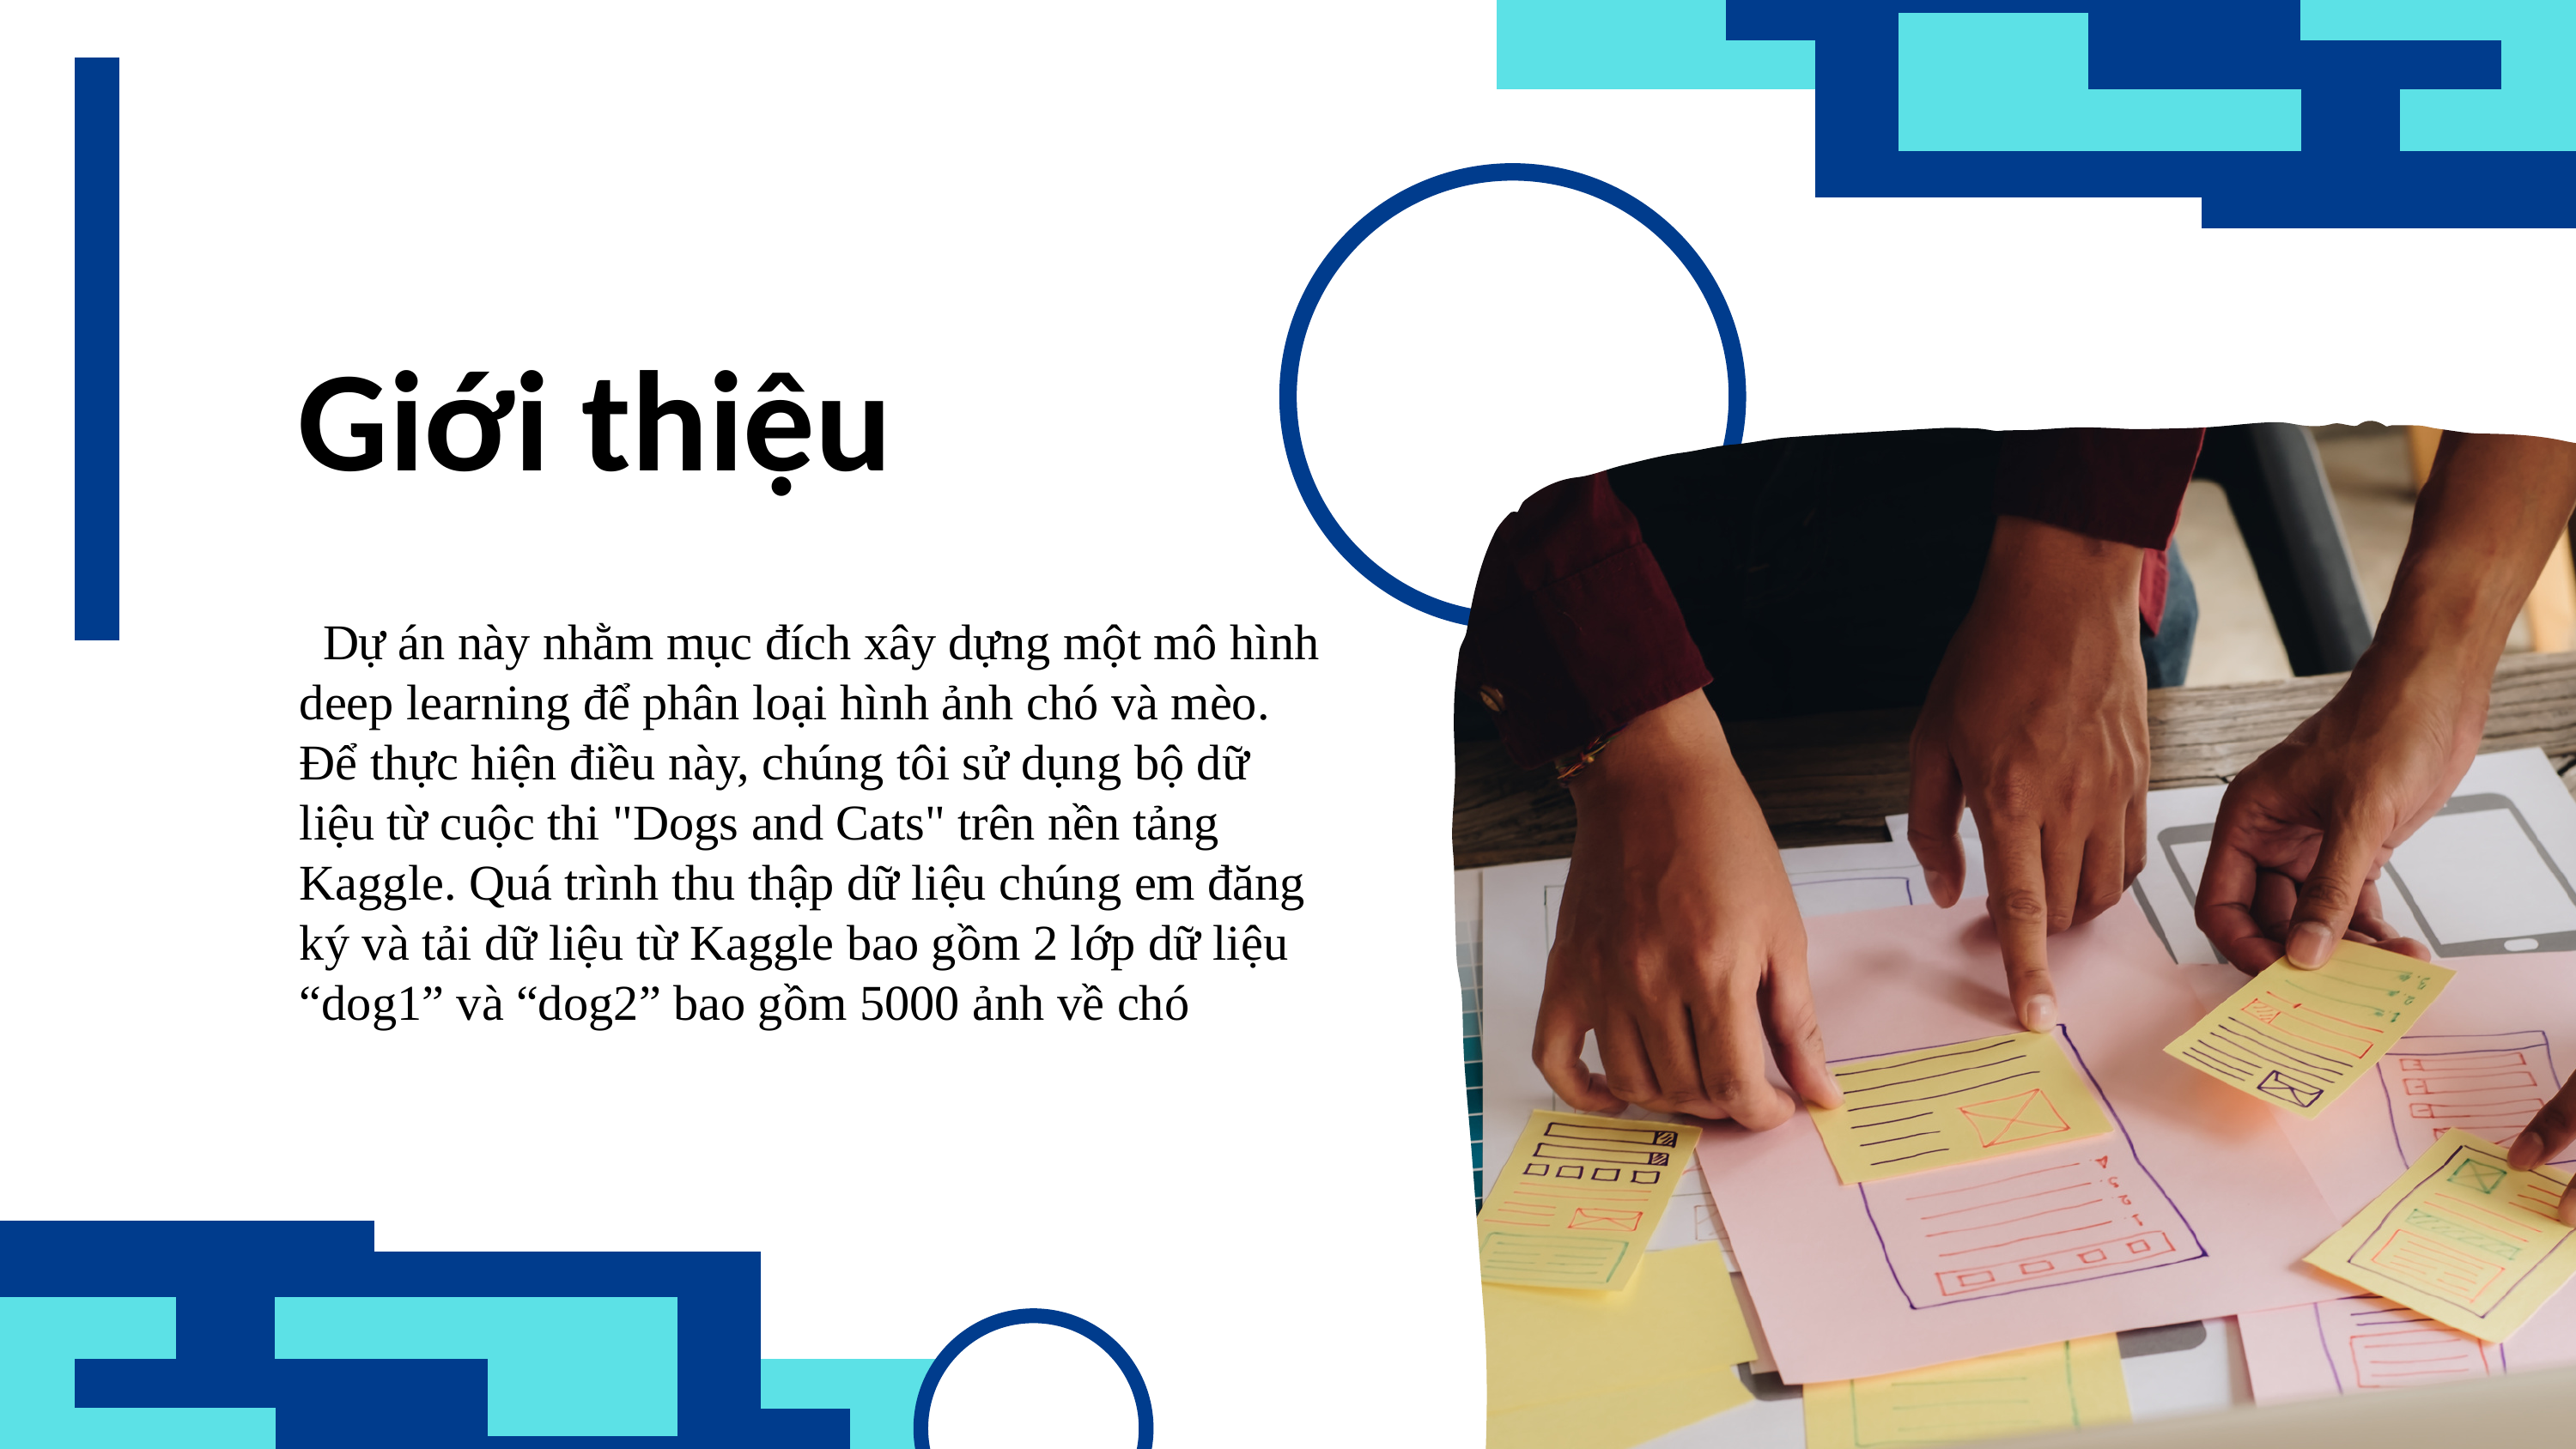

Giới thiệu
Dự án này nhằm mục đích xây dựng một mô hình deep learning để phân loại hình ảnh chó và mèo. Để thực hiện điều này, chúng tôi sử dụng bộ dữ liệu từ cuộc thi "Dogs and Cats" trên nền tảng Kaggle. Quá trình thu thập dữ liệu chúng em đăng ký và tải dữ liệu từ Kaggle bao gồm 2 lớp dữ liệu “dog1” và “dog2” bao gồm 5000 ảnh về chó